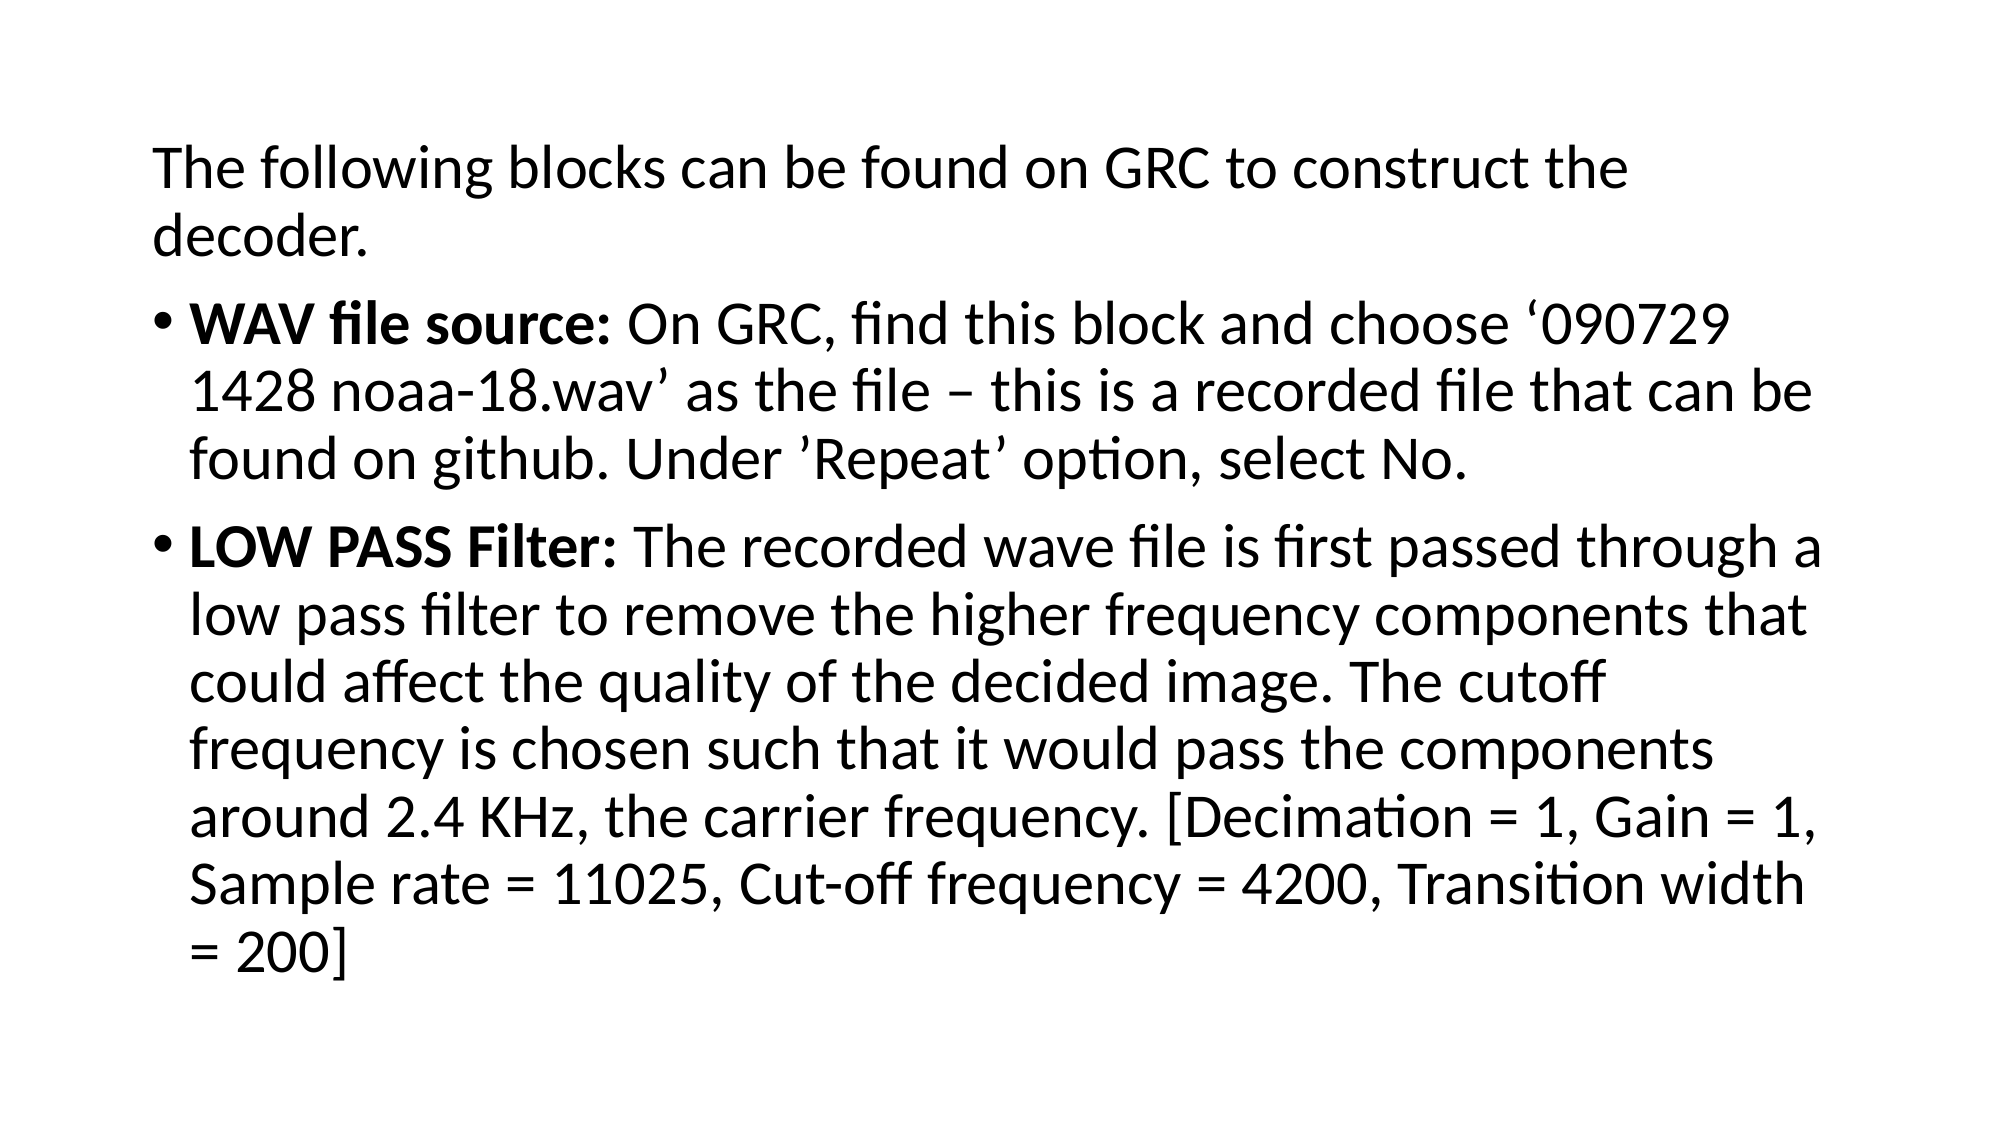

The following blocks can be found on GRC to construct the decoder.
WAV file source: On GRC, find this block and choose ‘090729 1428 noaa-18.wav’ as the file – this is a recorded file that can be found on github. Under ’Repeat’ option, select No.
LOW PASS Filter: The recorded wave file is first passed through a low pass filter to remove the higher frequency components that could affect the quality of the decided image. The cutoff frequency is chosen such that it would pass the components around 2.4 KHz, the carrier frequency. [Decimation = 1, Gain = 1, Sample rate = 11025, Cut-off frequency = 4200, Transition width = 200]